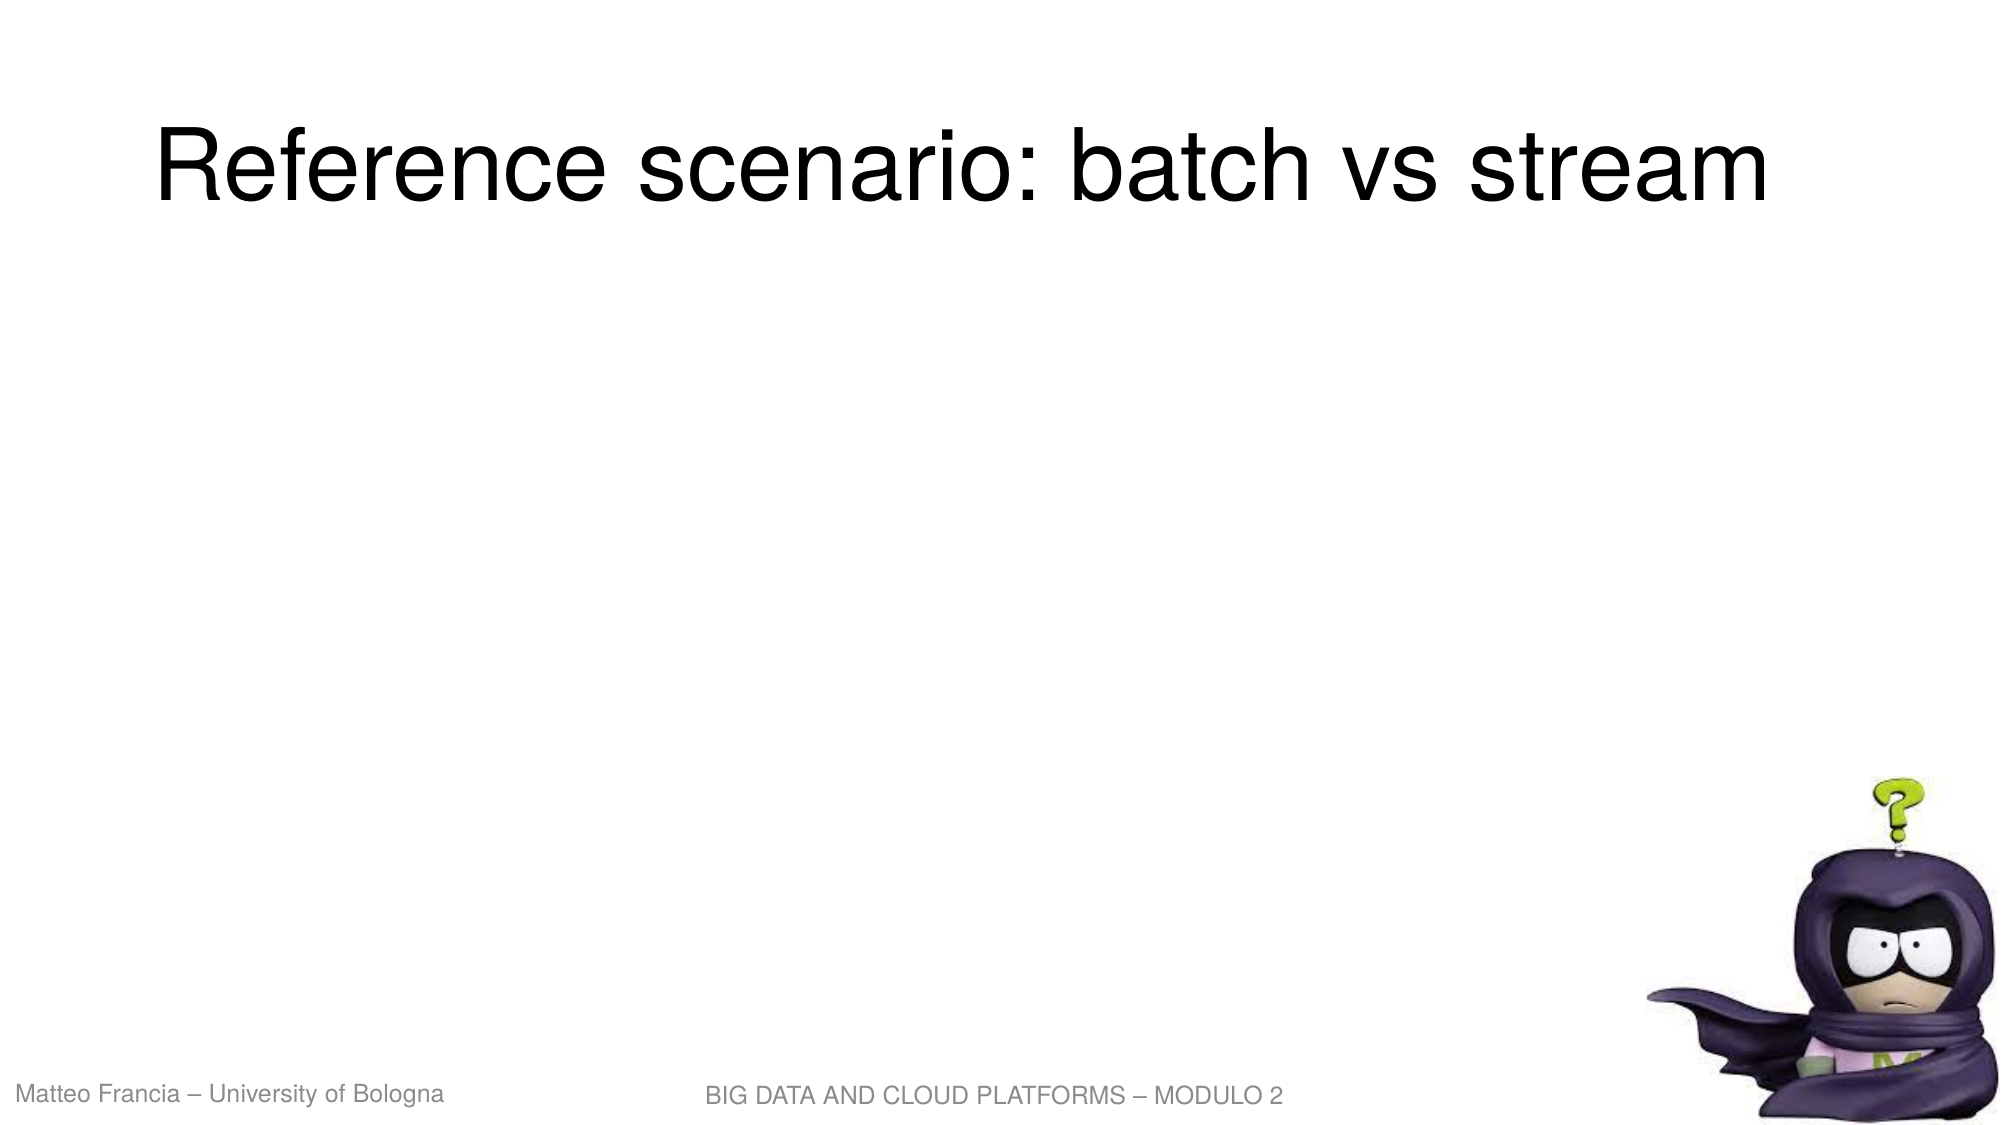

# Reference scenario: batch vs stream

102
Matteo Francia – University of Bologna